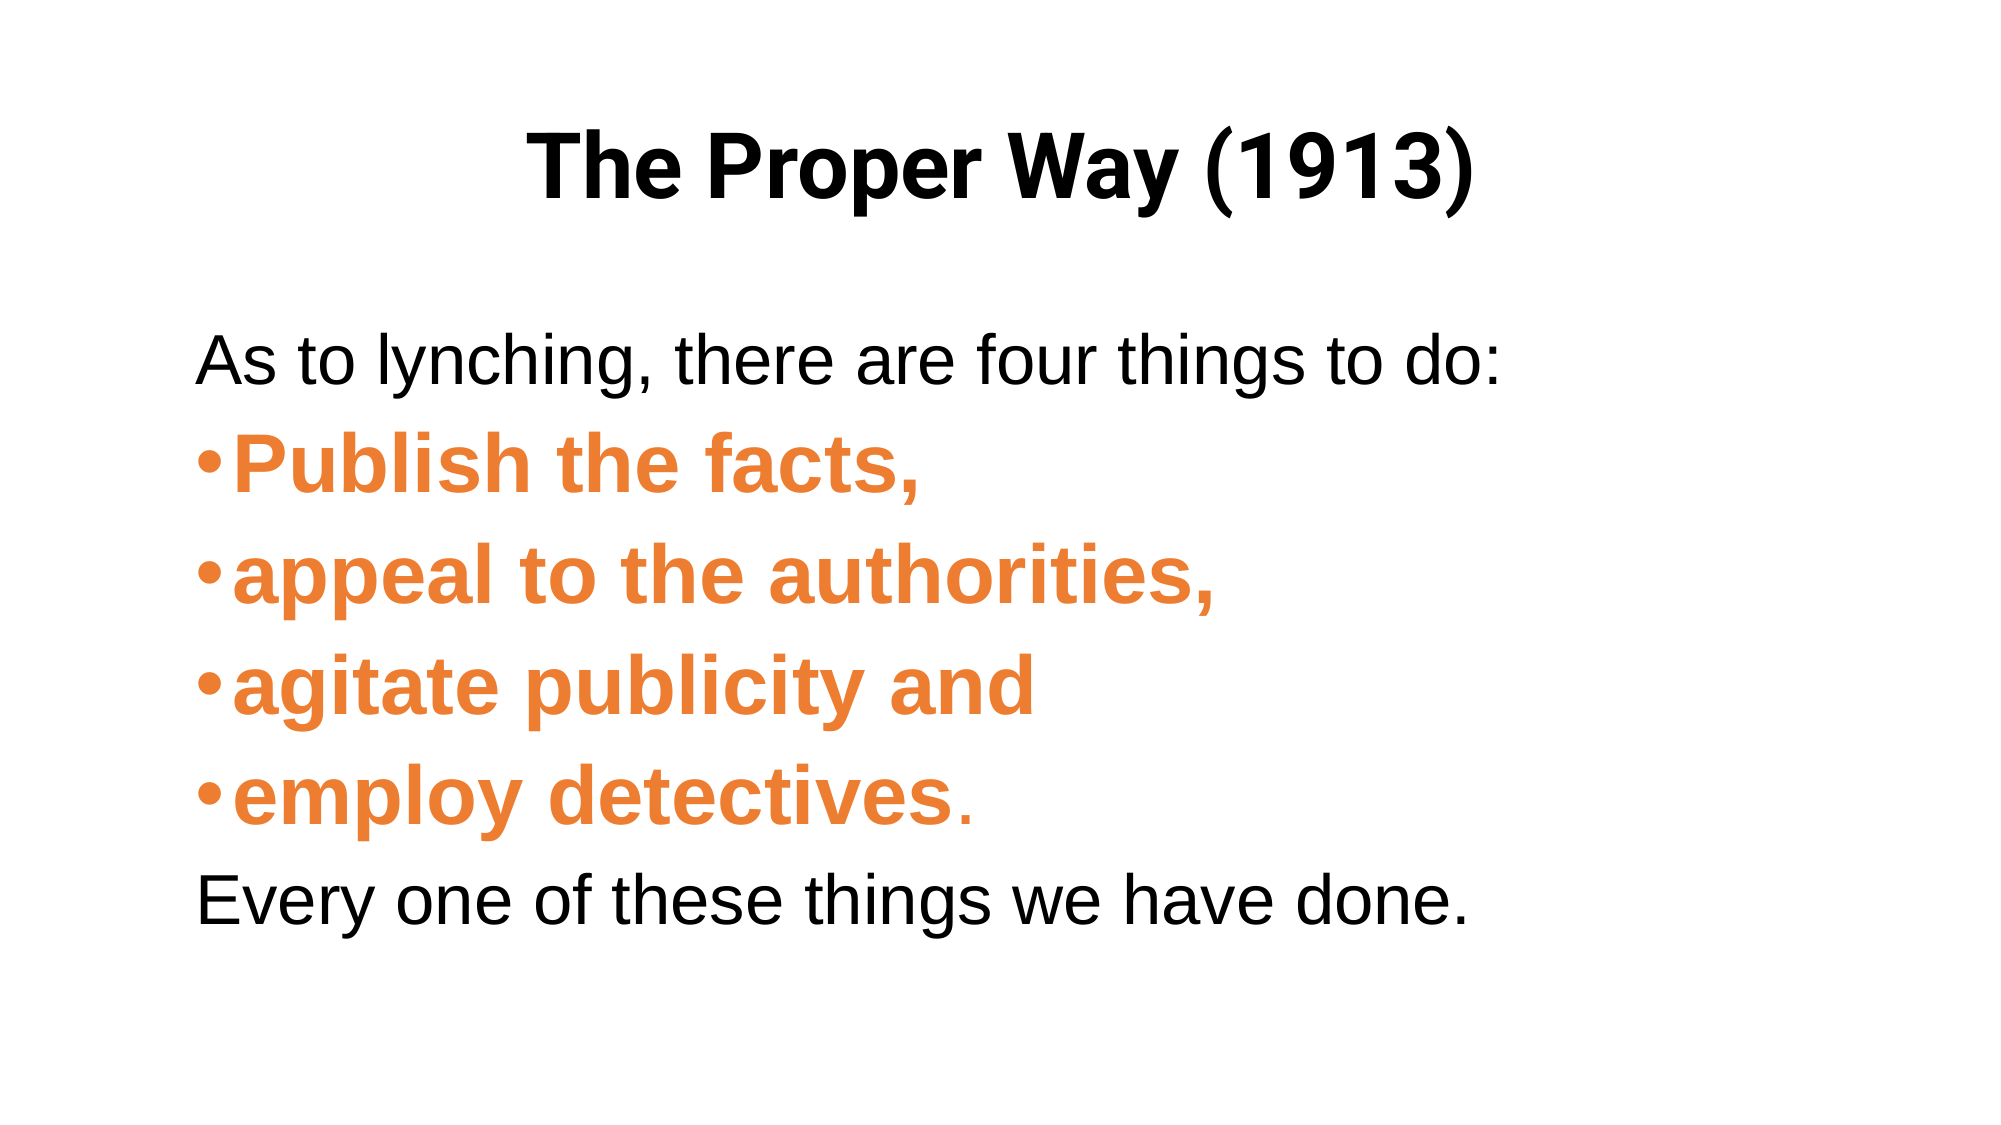

# The Proper Way (1913)
As to lynching, there are four things to do:
Publish the facts,
appeal to the authorities,
agitate publicity and
employ detectives.
Every one of these things we have done.